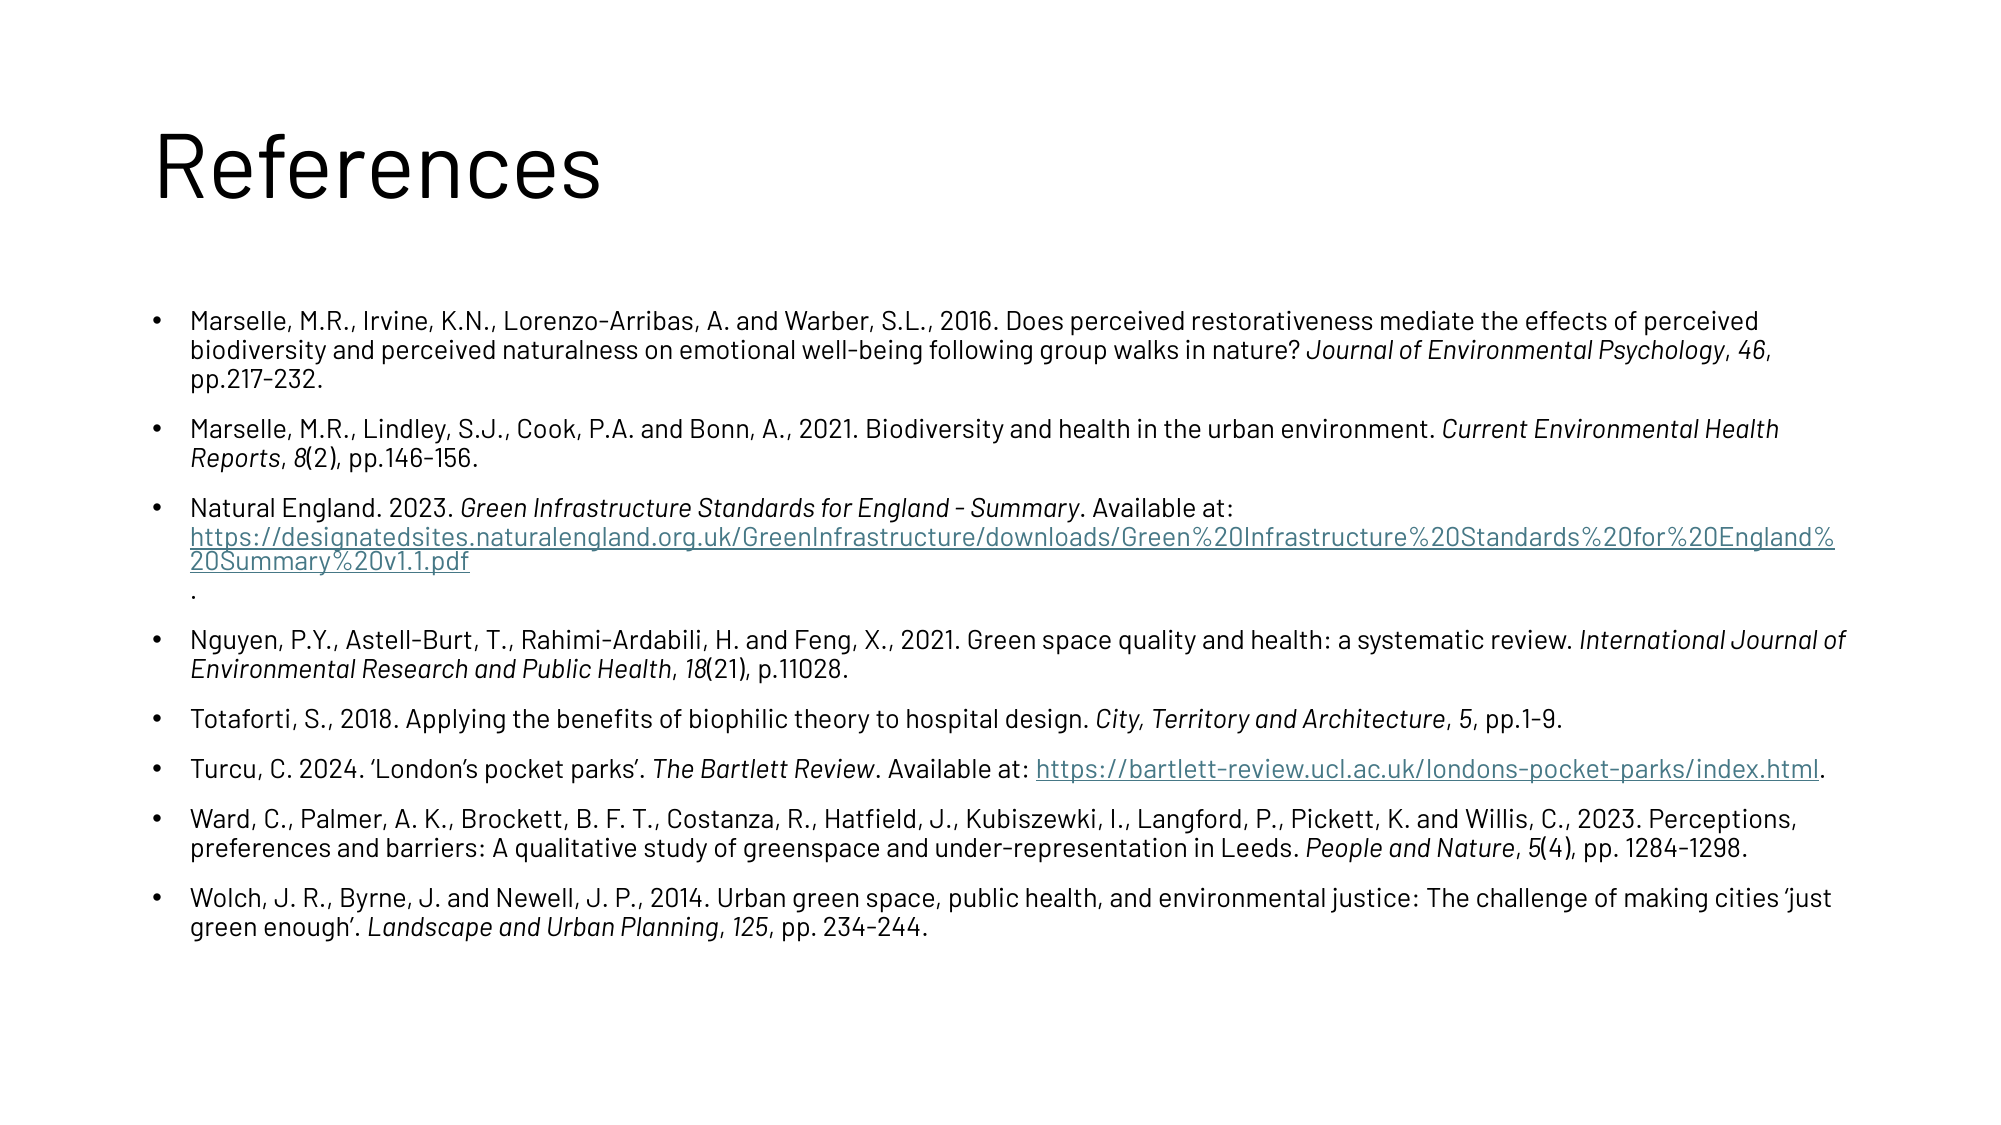

# References
Marselle, M.R., Irvine, K.N., Lorenzo-Arribas, A. and Warber, S.L., 2016. Does perceived restorativeness mediate the effects of perceived biodiversity and perceived naturalness on emotional well-being following group walks in nature? Journal of Environmental Psychology, 46, pp.217-232.
Marselle, M.R., Lindley, S.J., Cook, P.A. and Bonn, A., 2021. Biodiversity and health in the urban environment. Current Environmental Health Reports, 8(2), pp.146-156.
Natural England. 2023. Green Infrastructure Standards for England - Summary. Available at: https://designatedsites.naturalengland.org.uk/GreenInfrastructure/downloads/Green%20Infrastructure%20Standards%20for%20England%20Summary%20v1.1.pdf.
Nguyen, P.Y., Astell-Burt, T., Rahimi-Ardabili, H. and Feng, X., 2021. Green space quality and health: a systematic review. International Journal of Environmental Research and Public Health, 18(21), p.11028.
Totaforti, S., 2018. Applying the benefits of biophilic theory to hospital design. City, Territory and Architecture, 5, pp.1-9.
Turcu, C. 2024. ‘London’s pocket parks’. The Bartlett Review. Available at: https://bartlett-review.ucl.ac.uk/londons-pocket-parks/index.html.
Ward, C., Palmer, A. K., Brockett, B. F. T., Costanza, R., Hatfield, J., Kubiszewki, I., Langford, P., Pickett, K. and Willis, C., 2023. Perceptions, preferences and barriers: A qualitative study of greenspace and under-representation in Leeds. People and Nature, 5(4), pp. 1284-1298.
Wolch, J. R., Byrne, J. and Newell, J. P., 2014. Urban green space, public health, and environmental justice: The challenge of making cities ‘just green enough’. Landscape and Urban Planning, 125, pp. 234-244.